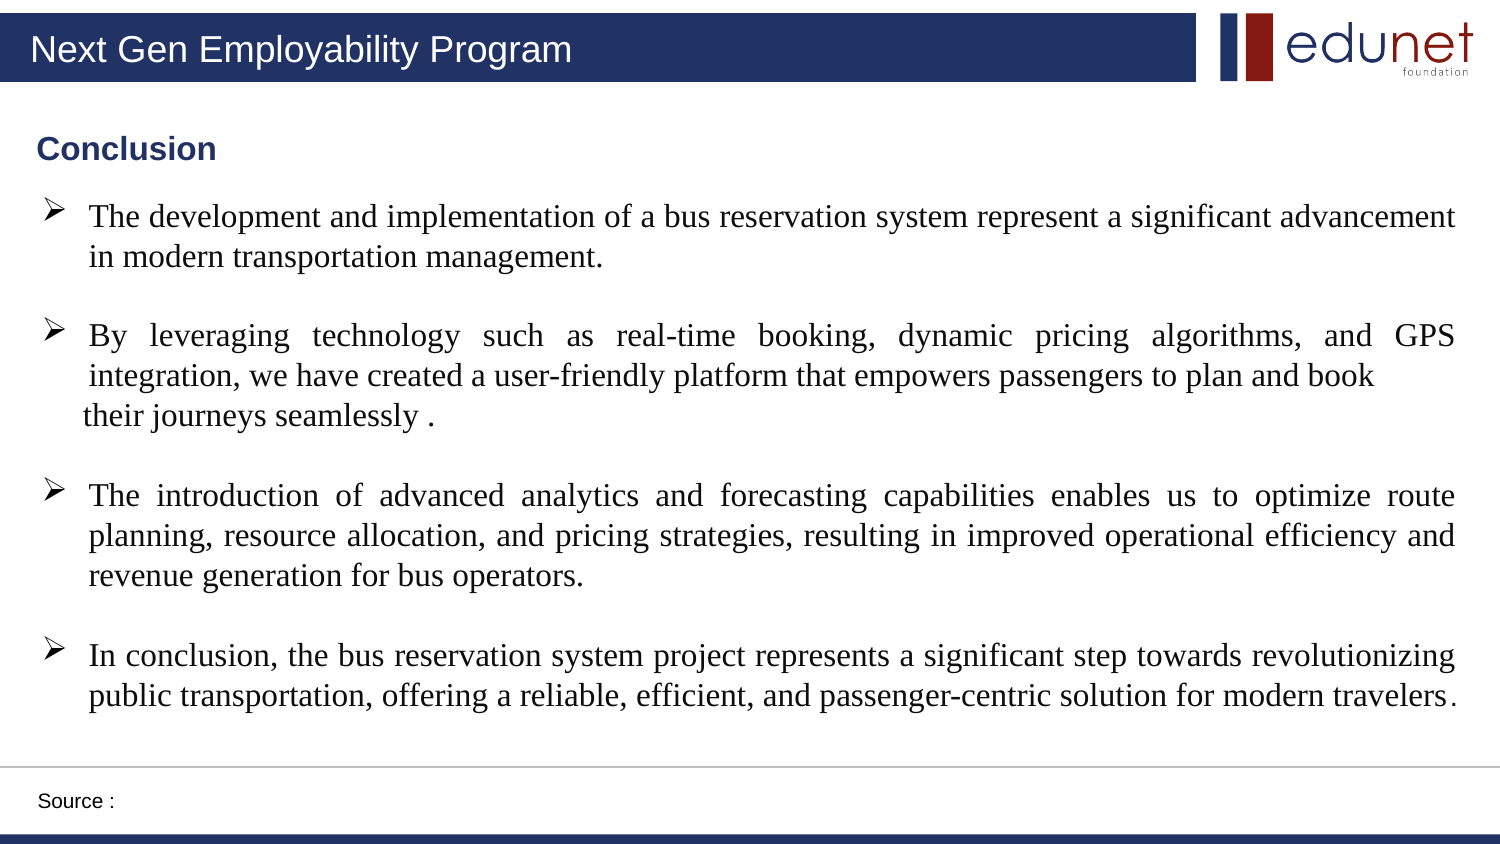

Conclusion
The development and implementation of a bus reservation system represent a significant advancement in modern transportation management.

By leveraging technology such as real-time booking, dynamic pricing algorithms, and GPS integration, we have created a user-friendly platform that empowers passengers to plan and book
     their journeys seamlessly .

The introduction of advanced analytics and forecasting capabilities enables us to optimize route planning, resource allocation, and pricing strategies, resulting in improved operational efficiency and revenue generation for bus operators.

In conclusion, the bus reservation system project represents a significant step towards revolutionizing public transportation, offering a reliable, efficient, and passenger-centric solution for modern travelers.
Source :